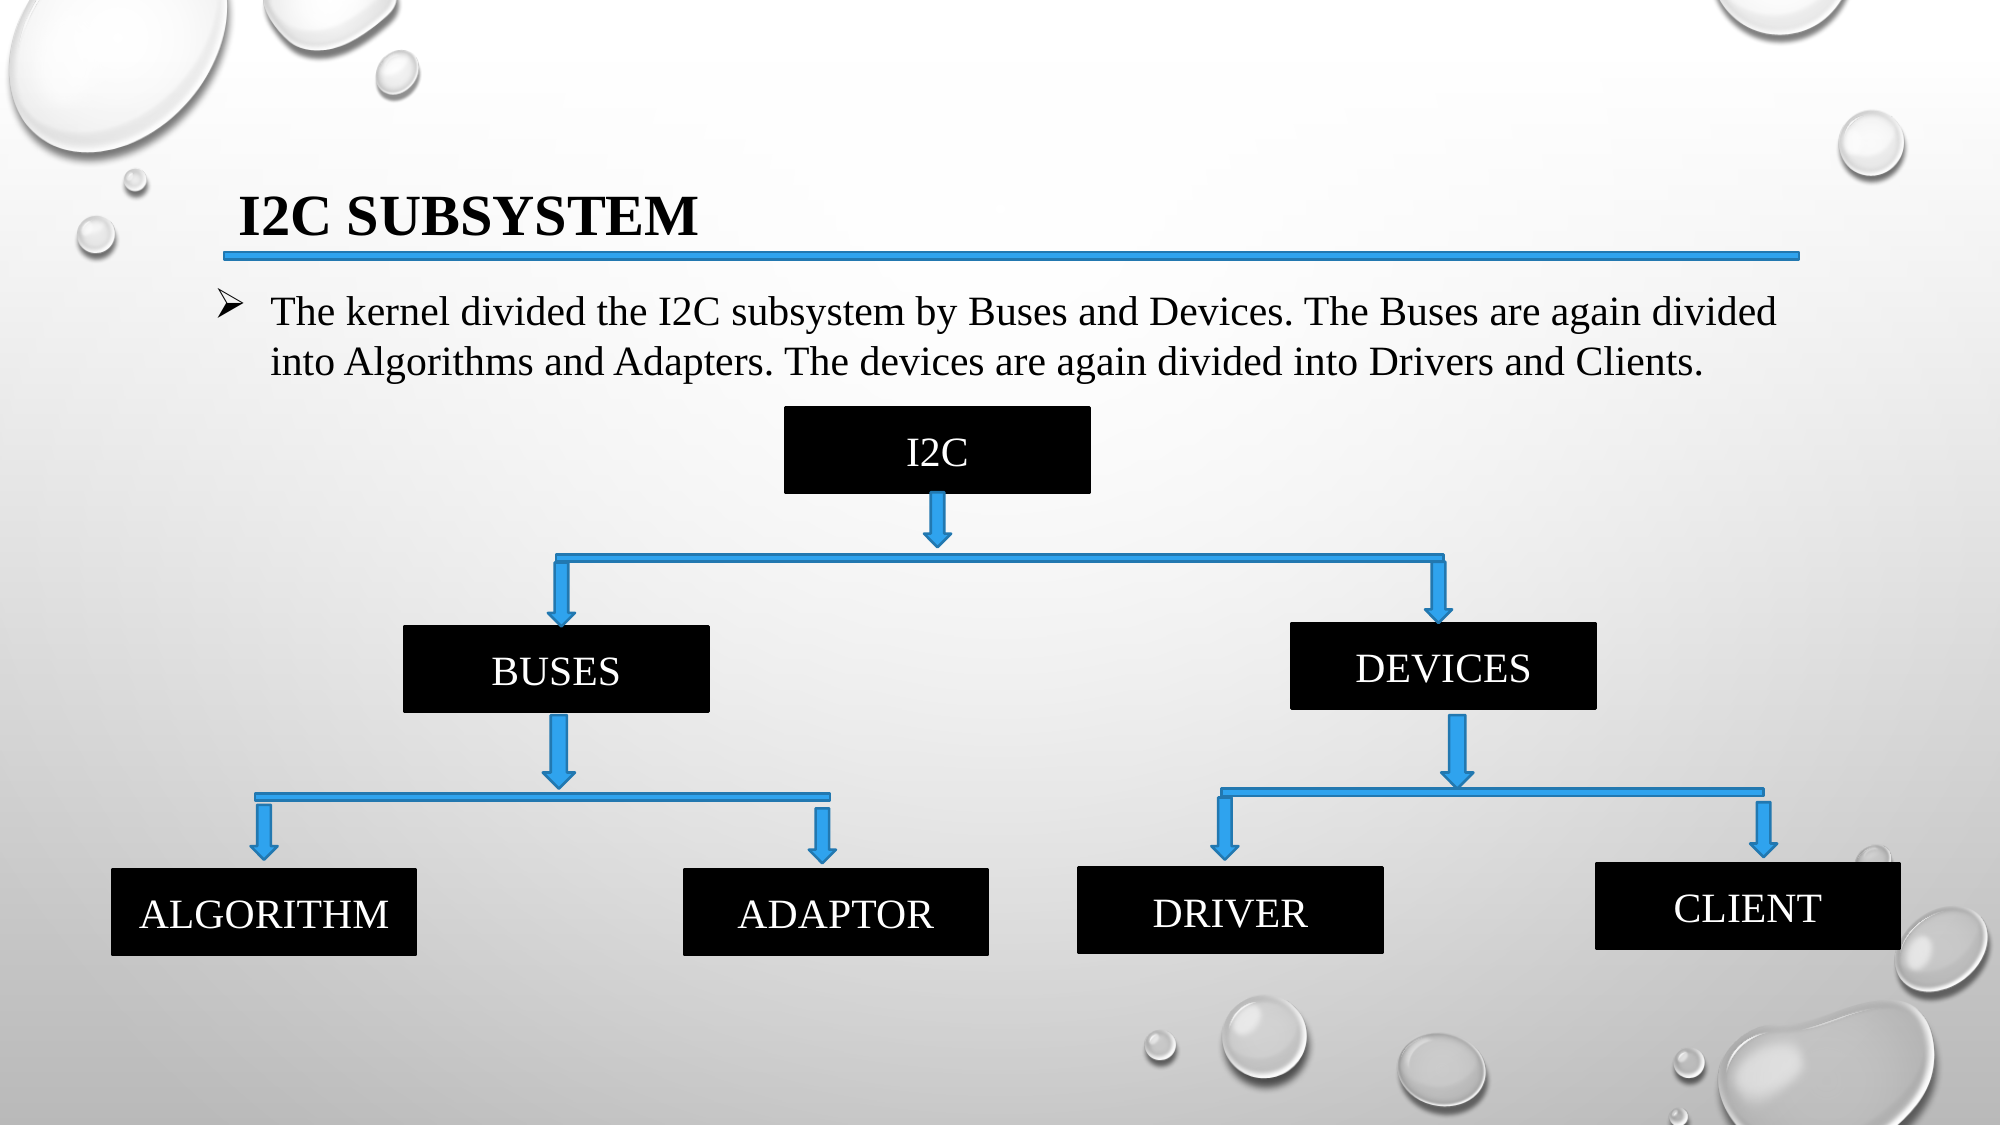

I2C SUBSYSTEM

The kernel divided the I2C subsystem by Buses and Devices. The Buses are again divided into Algorithms and Adapters. The devices are again divided into Drivers and Clients.
I2C

DEVICES
BUSES

CLIENT
DRIVER
ALGORITHM
ADAPTOR